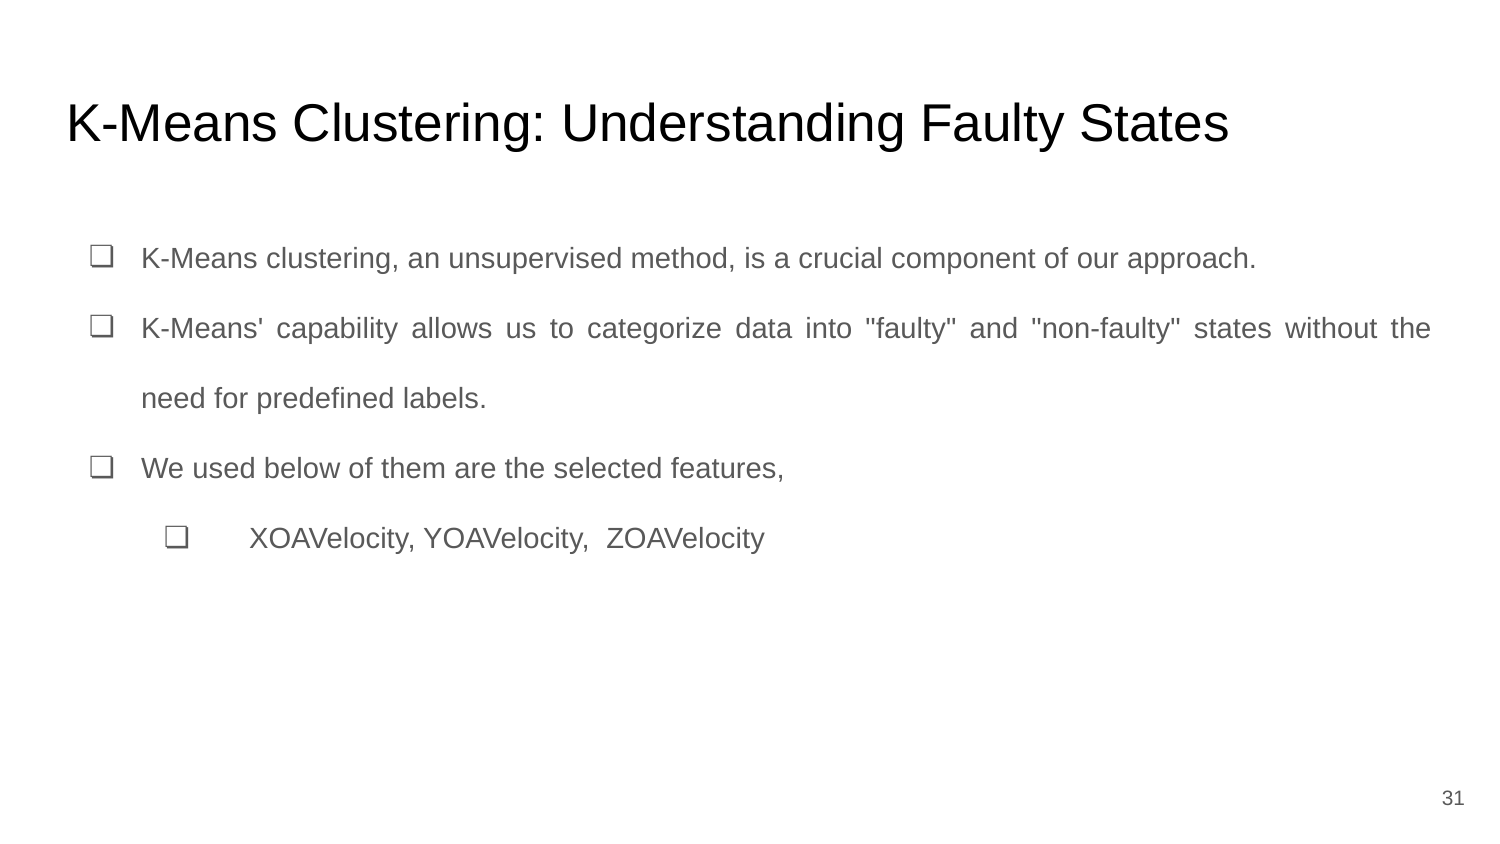

# K-Means Clustering: Understanding Faulty States
K-Means clustering, an unsupervised method, is a crucial component of our approach.
K-Means' capability allows us to categorize data into "faulty" and "non-faulty" states without the need for predefined labels.
We used below of them are the selected features,
    XOAVelocity, YOAVelocity,  ZOAVelocity

31